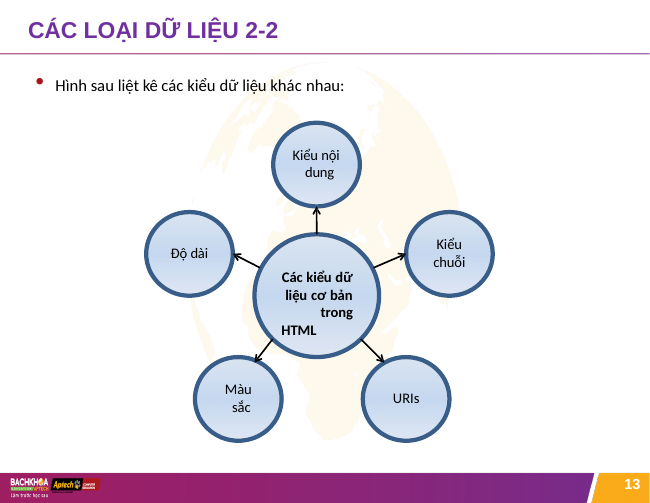

# CÁC LOẠI DỮ LIỆU 2-2
Hình sau liệt kê các kiểu dữ liệu khác nhau:

Kiểu nội  dung

Kiểu
chuỗi

Độ dài

Các kiểu dữ  liệu cơ bản  trong HTML

Màu  sắc
URIs
13